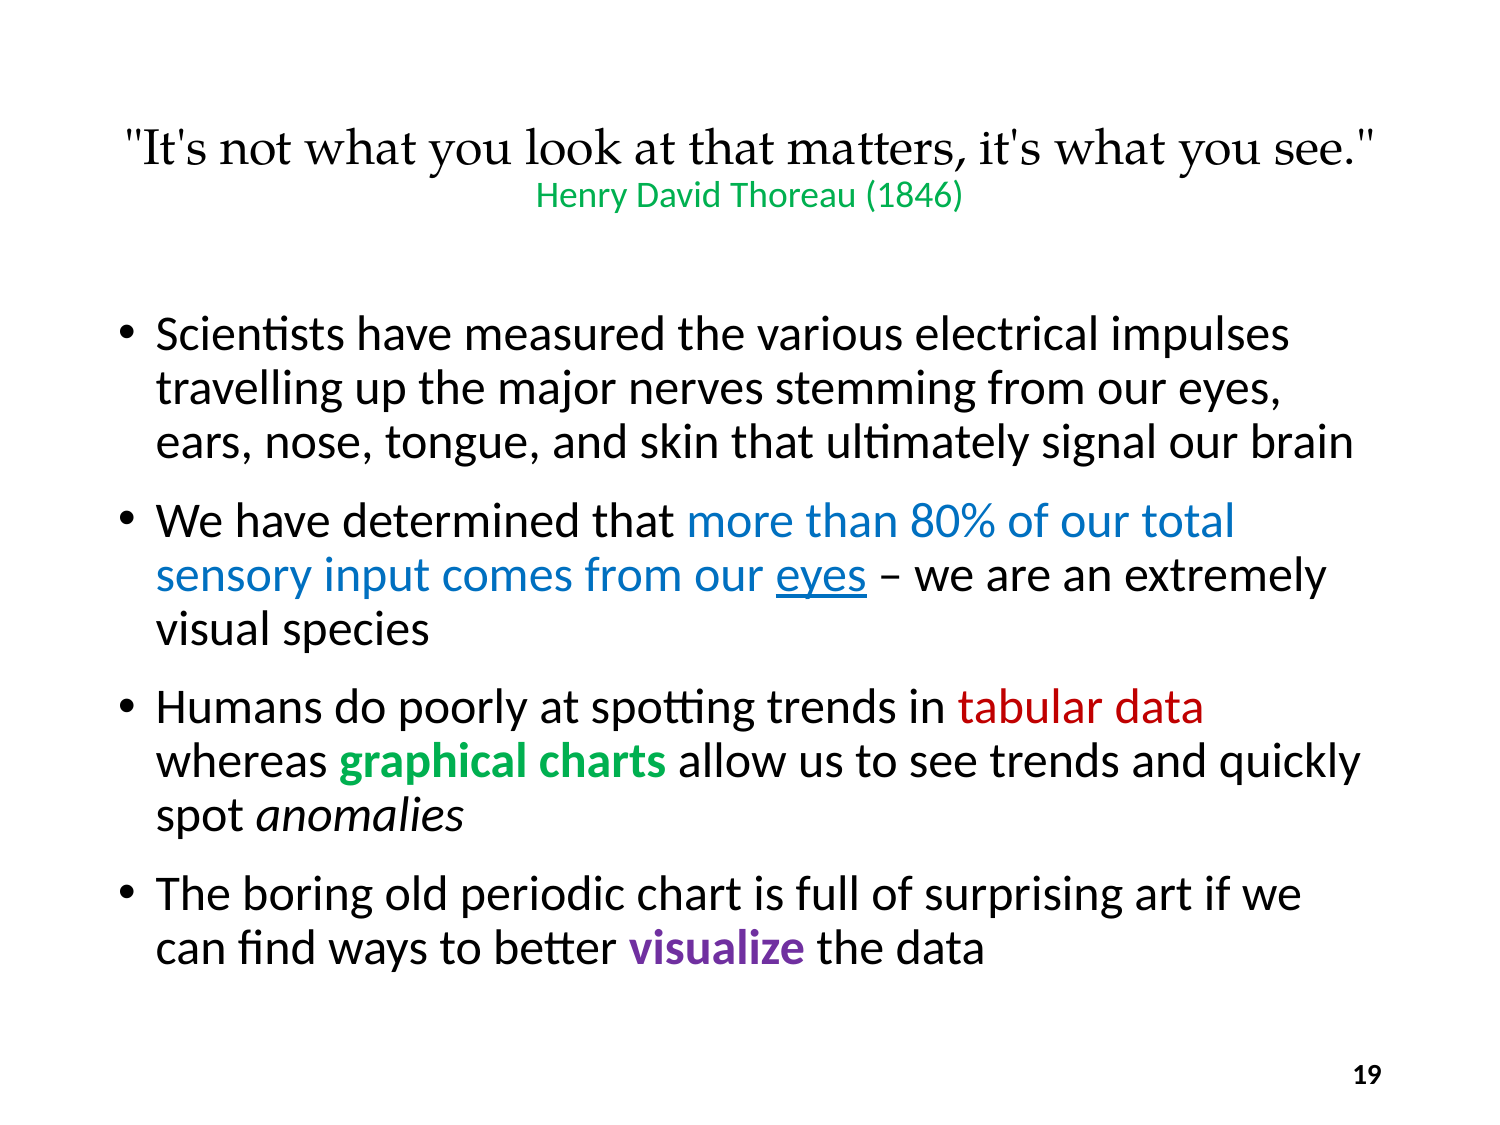

# "It's not what you look at that matters, it's what you see." Henry David Thoreau (1846)
Scientists have measured the various electrical impulses travelling up the major nerves stemming from our eyes, ears, nose, tongue, and skin that ultimately signal our brain
We have determined that more than 80% of our total sensory input comes from our eyes – we are an extremely visual species
Humans do poorly at spotting trends in tabular data whereas graphical charts allow us to see trends and quickly spot anomalies
The boring old periodic chart is full of surprising art if we can find ways to better visualize the data

19